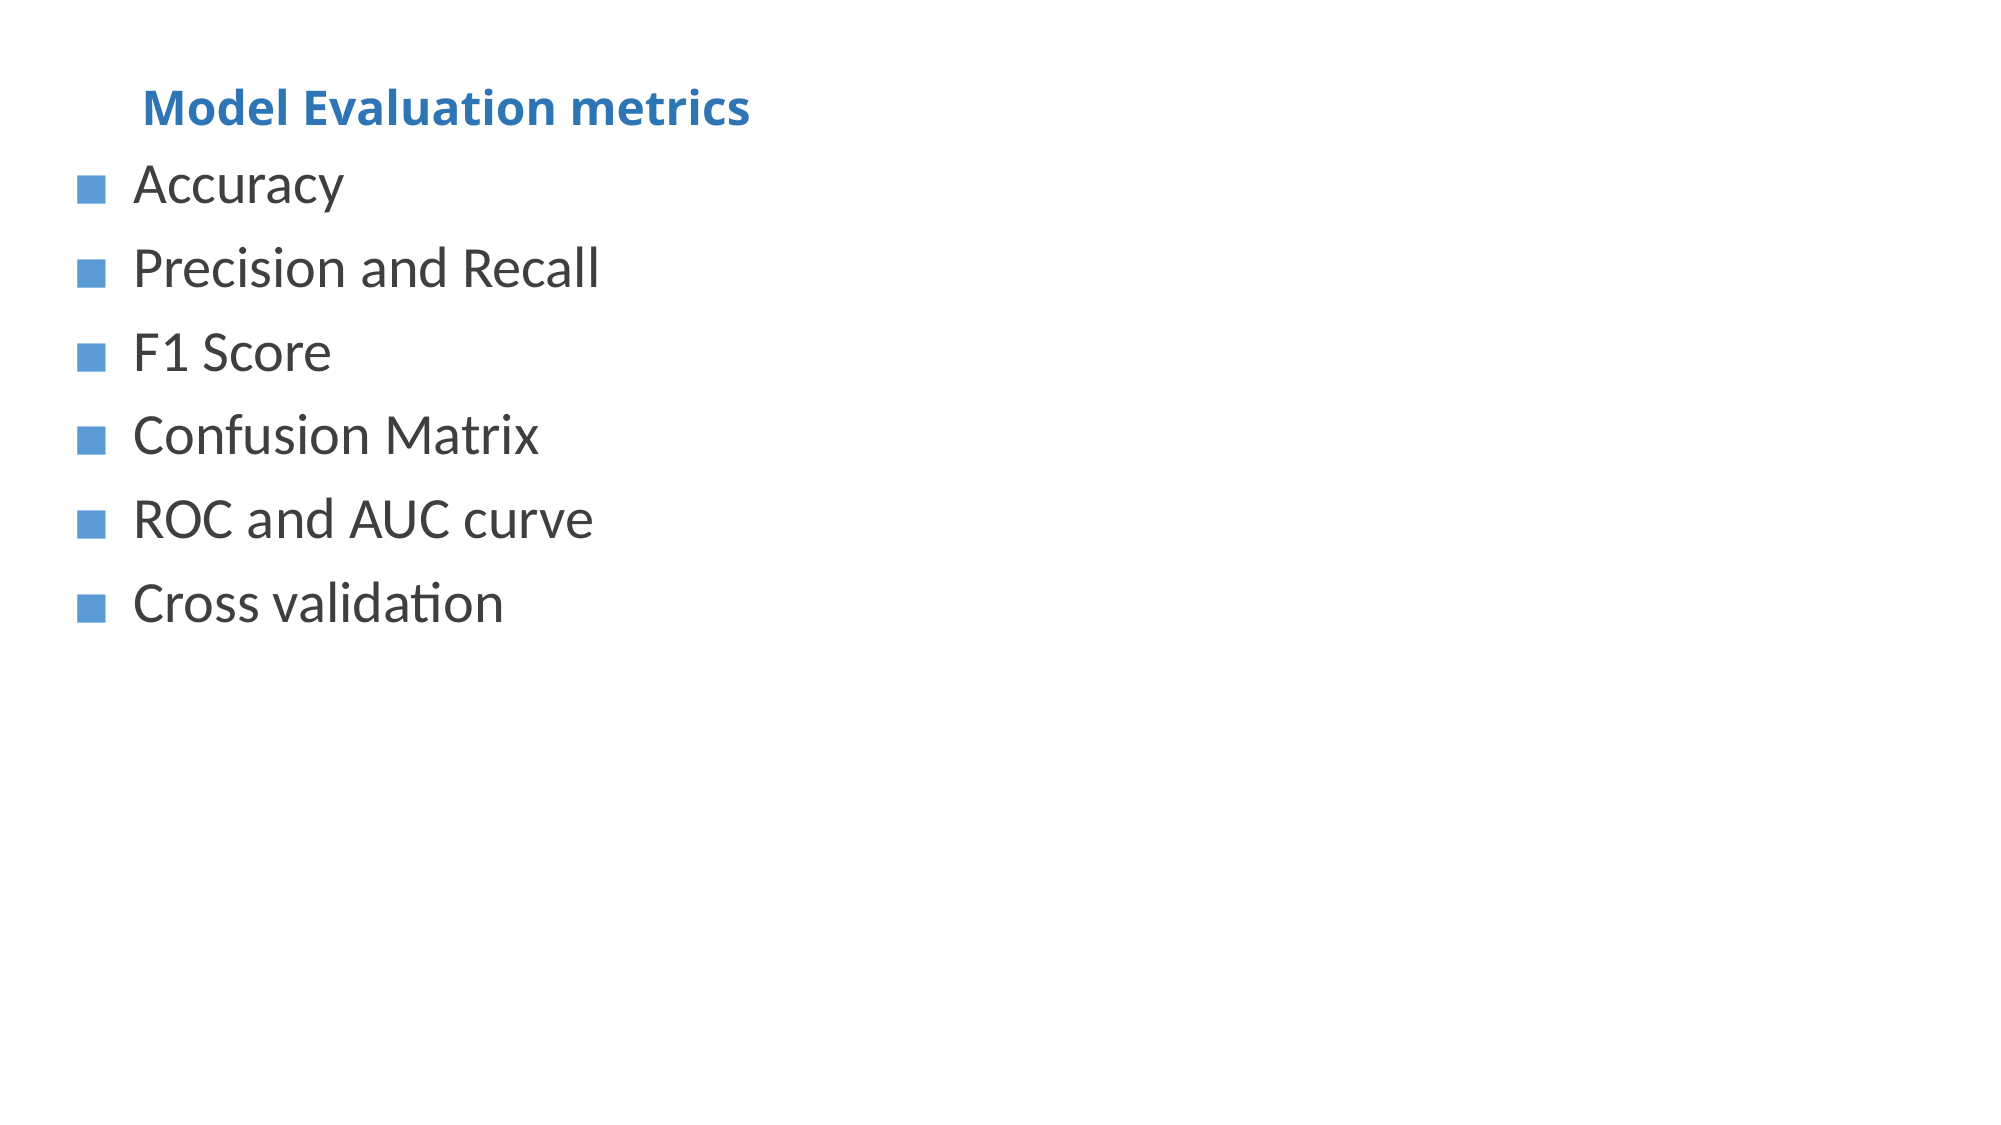

# Model Evaluation metrics
Accuracy
Precision and Recall
F1 Score
Confusion Matrix
ROC and AUC curve
Cross validation